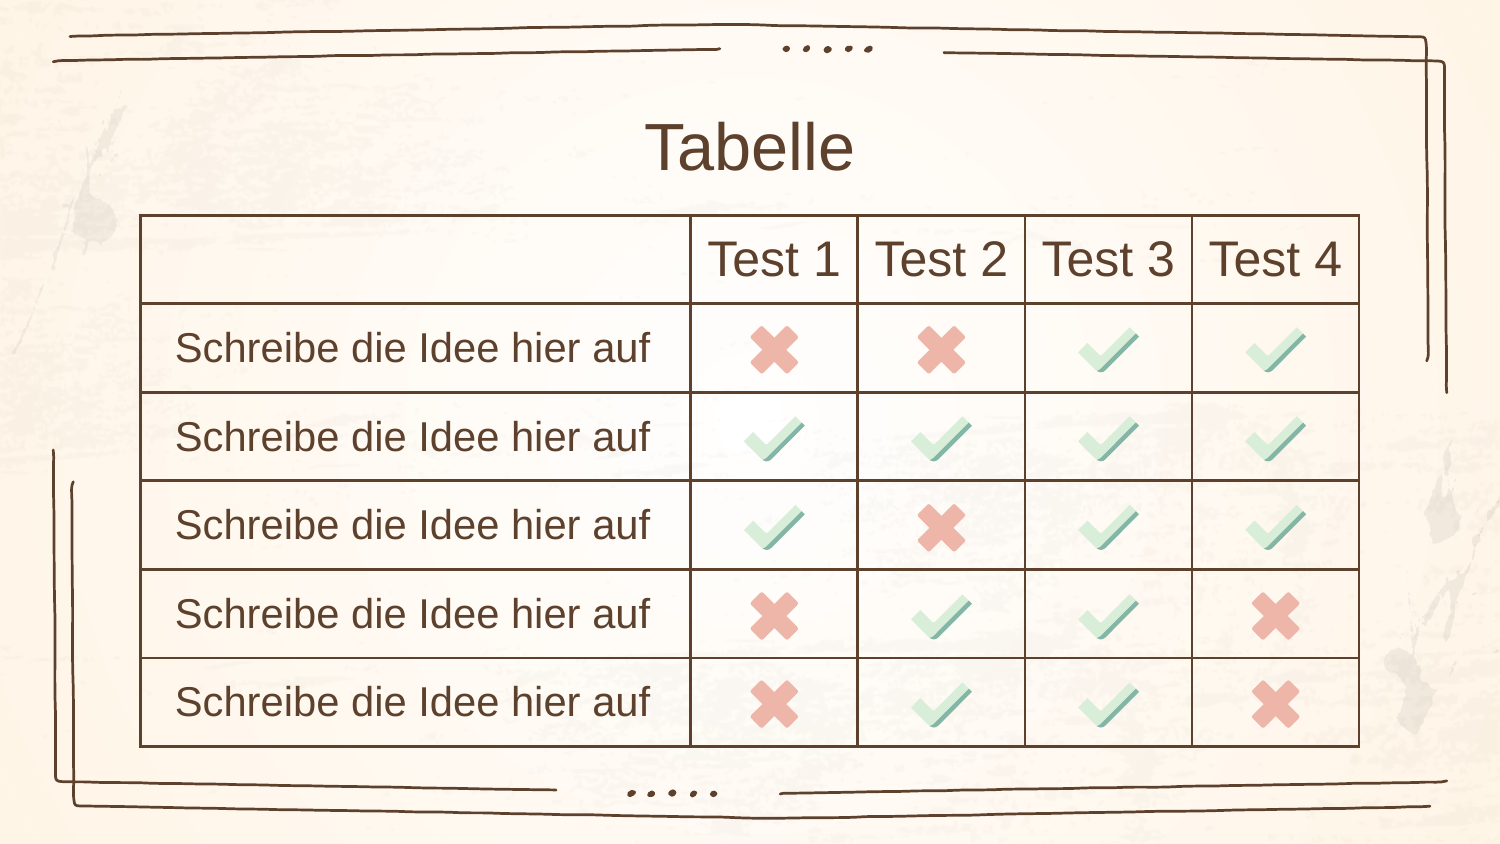

# Tabelle
|  | Test 1 | Test 2 | Test 3 | Test 4 |
| --- | --- | --- | --- | --- |
| Schreibe die Idee hier auf |  |  |  |  |
| Schreibe die Idee hier auf |  |  |  |  |
| Schreibe die Idee hier auf |  |  |  |  |
| Schreibe die Idee hier auf |  |  |  |  |
| Schreibe die Idee hier auf |  |  |  |  |